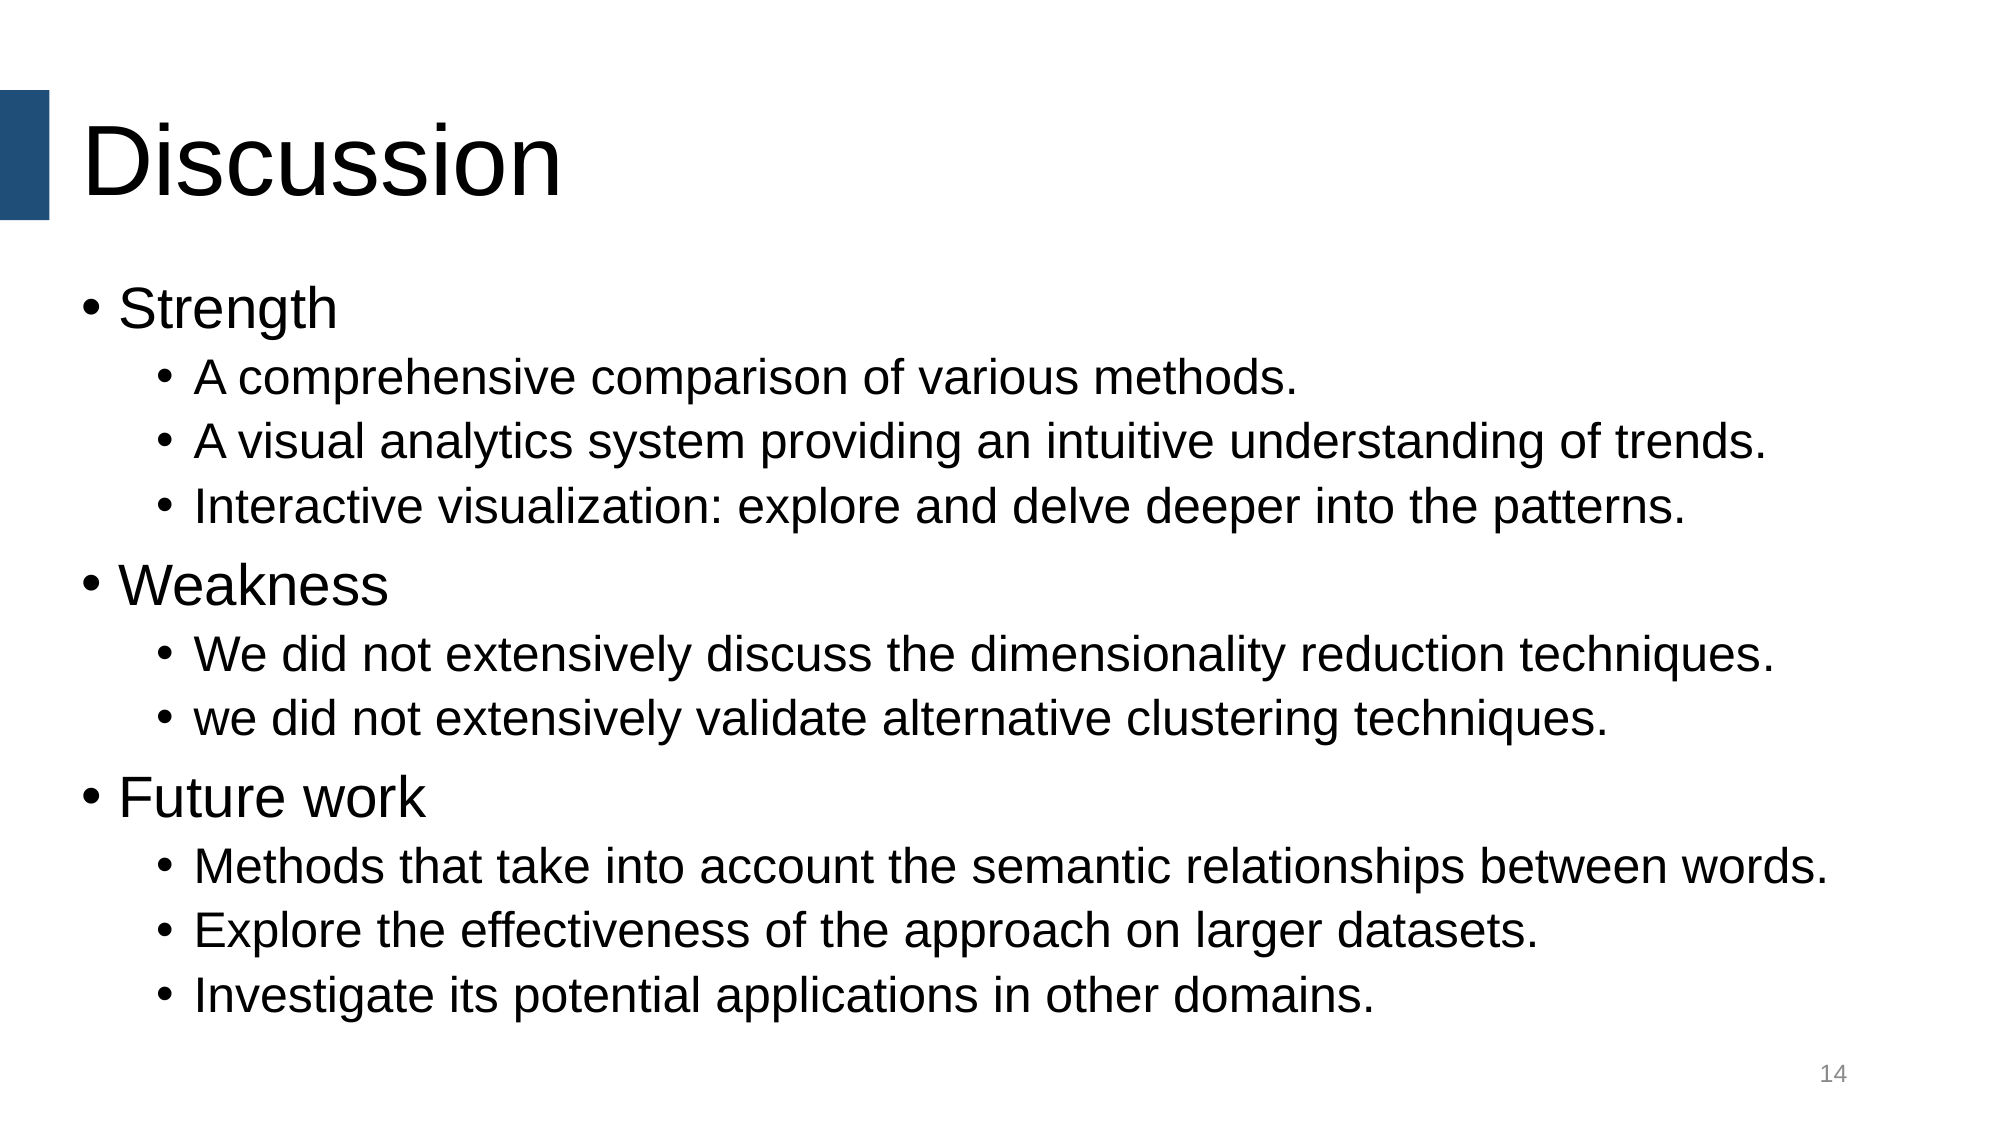

Discussion
Strength
A comprehensive comparison of various methods.
A visual analytics system providing an intuitive understanding of trends.
Interactive visualization: explore and delve deeper into the patterns.
Weakness
We did not extensively discuss the dimensionality reduction techniques.
we did not extensively validate alternative clustering techniques.
Future work
Methods that take into account the semantic relationships between words.
Explore the effectiveness of the approach on larger datasets.
Investigate its potential applications in other domains.
14